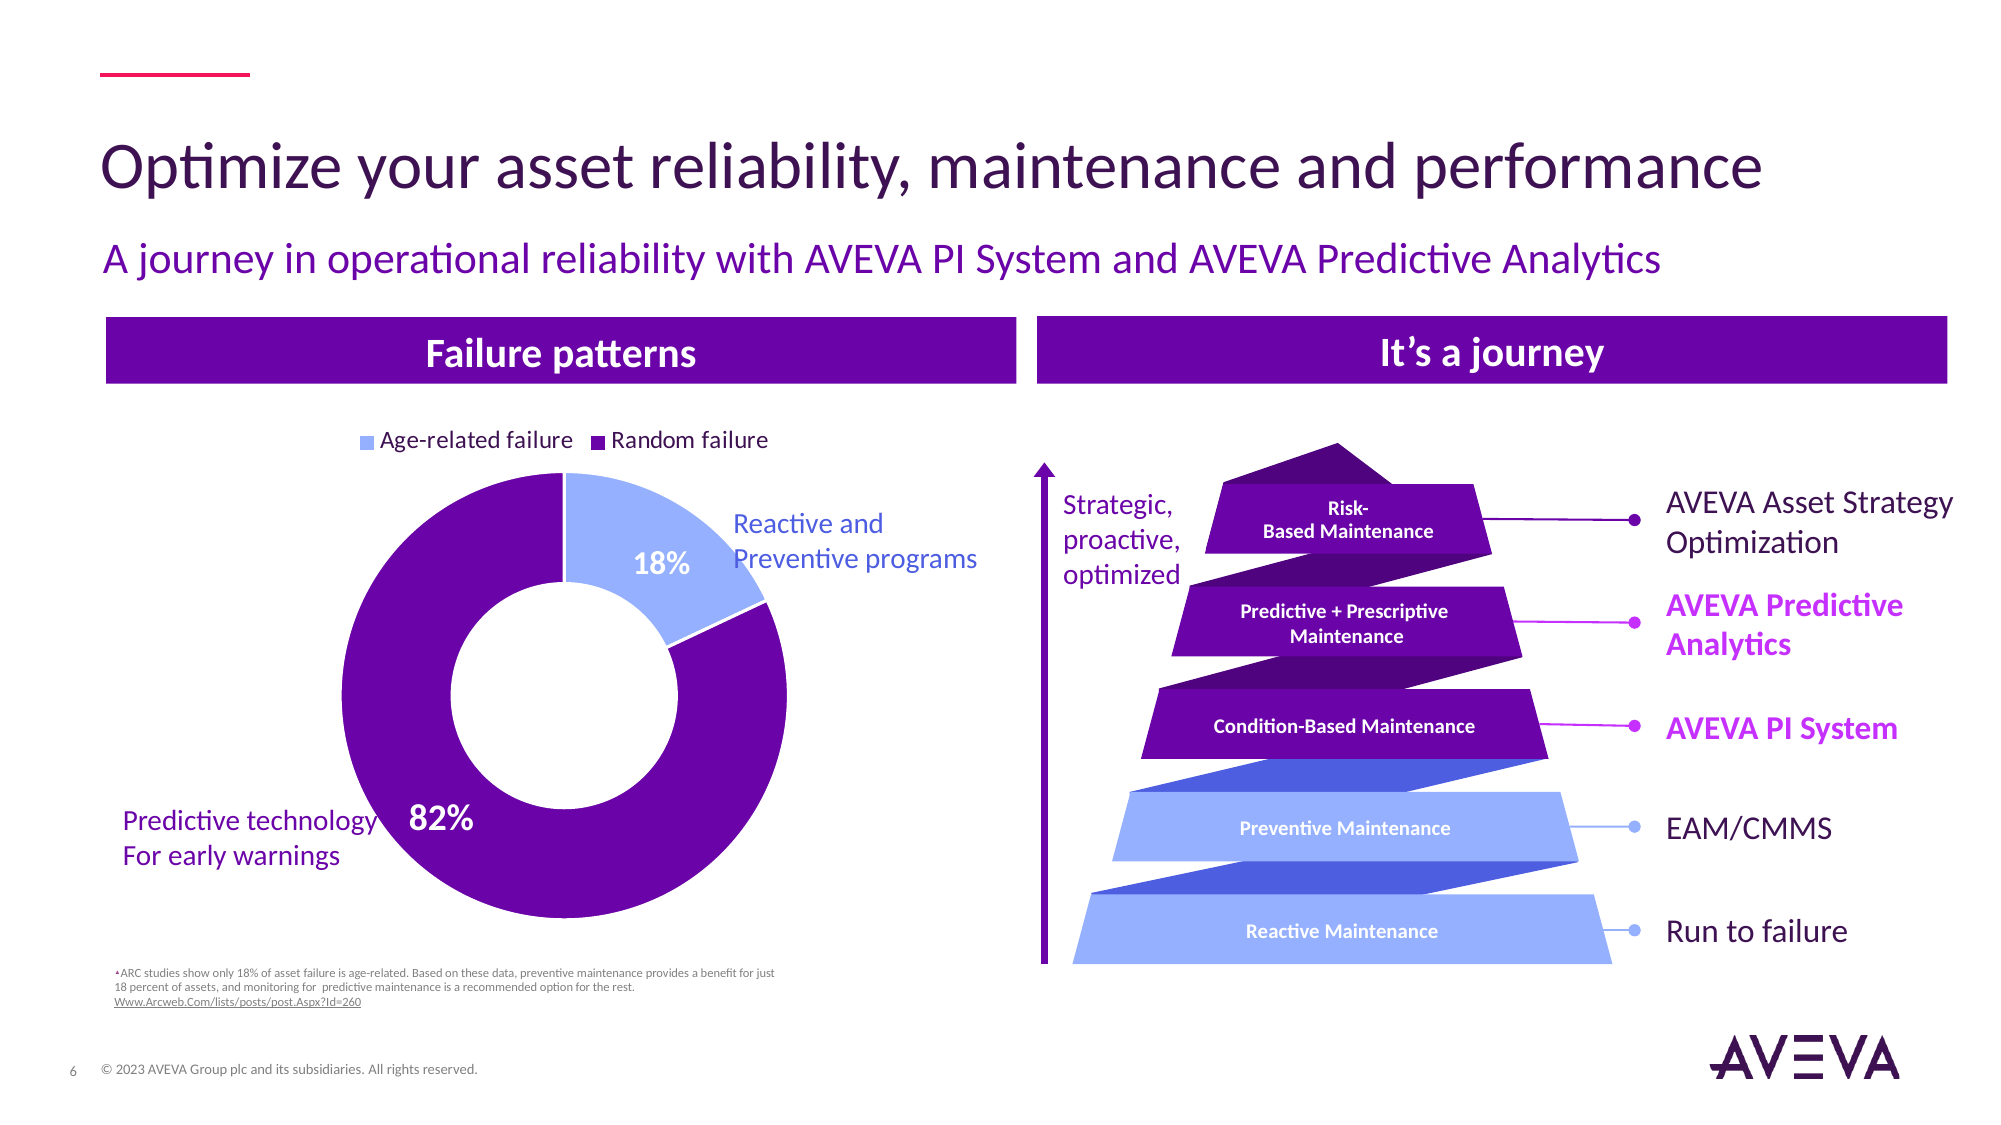

# Optimize your asset reliability, maintenance and performance
A journey in operational reliability with AVEVA PI System and AVEVA Predictive Analytics
It’s a journey
Failure patterns

### Chart

| Category | Sales |
|---|---|
| Age-related failure | 18.0 |
| Random failure | 82.0 |
Risk-
Based Maintenance
AVEVA Asset Strategy Optimization
Reactive and
Preventive programs
Strategic, proactive, optimized
18%

AVEVA Predictive Analytics
Predictive + Prescriptive
Maintenance

Condition-Based Maintenance
AVEVA PI System

EAM/CMMS
Preventive Maintenance
Predictive technology
For early warnings
82%

Run to failure
Reactive Maintenance
ARC studies show only 18% of asset failure is age-related. Based on these data, preventive maintenance provides a benefit for just 18 percent of assets, and monitoring for  predictive maintenance is a recommended option for the rest. Www.Arcweb.Com/lists/posts/post.Aspx?Id=260
6
© 2023 AVEVA Group plc and its subsidiaries. All rights reserved.